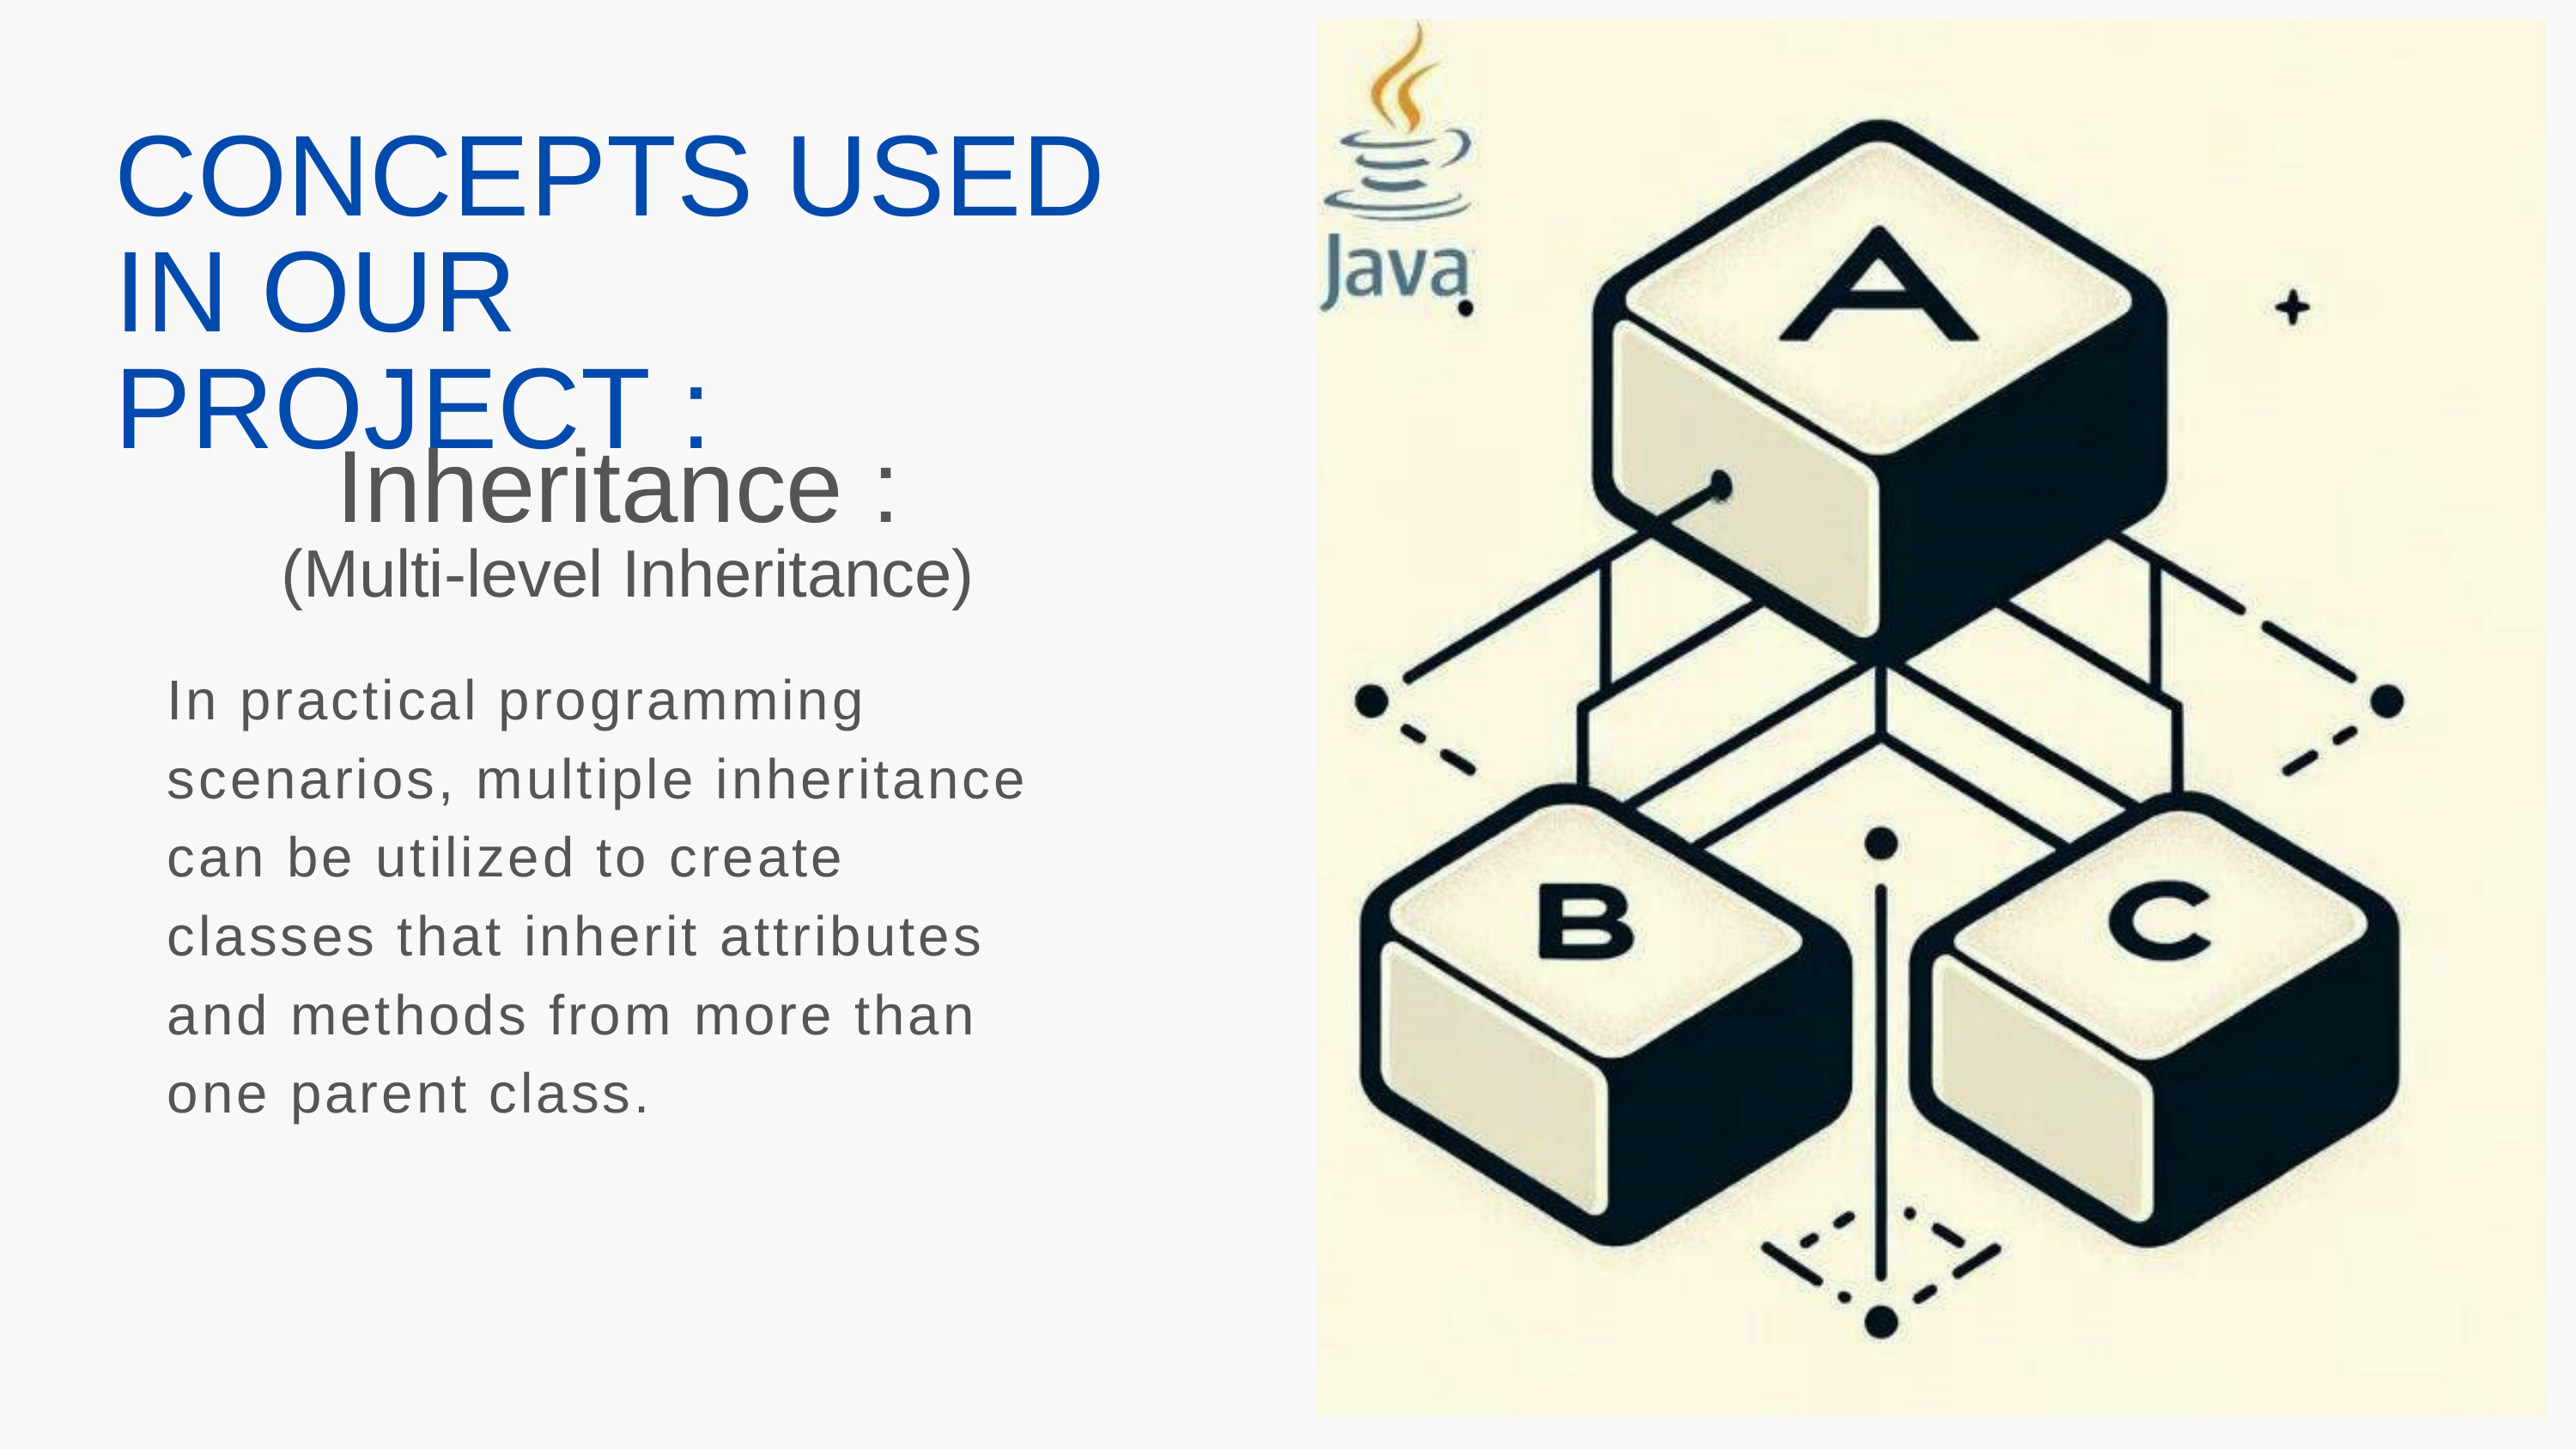

CONCEPTS USED IN OUR PROJECT :
Inheritance :
 (Multi-level Inheritance)

In practical programming scenarios, multiple inheritance can be utilized to create classes that inherit attributes and methods from more than one parent class.